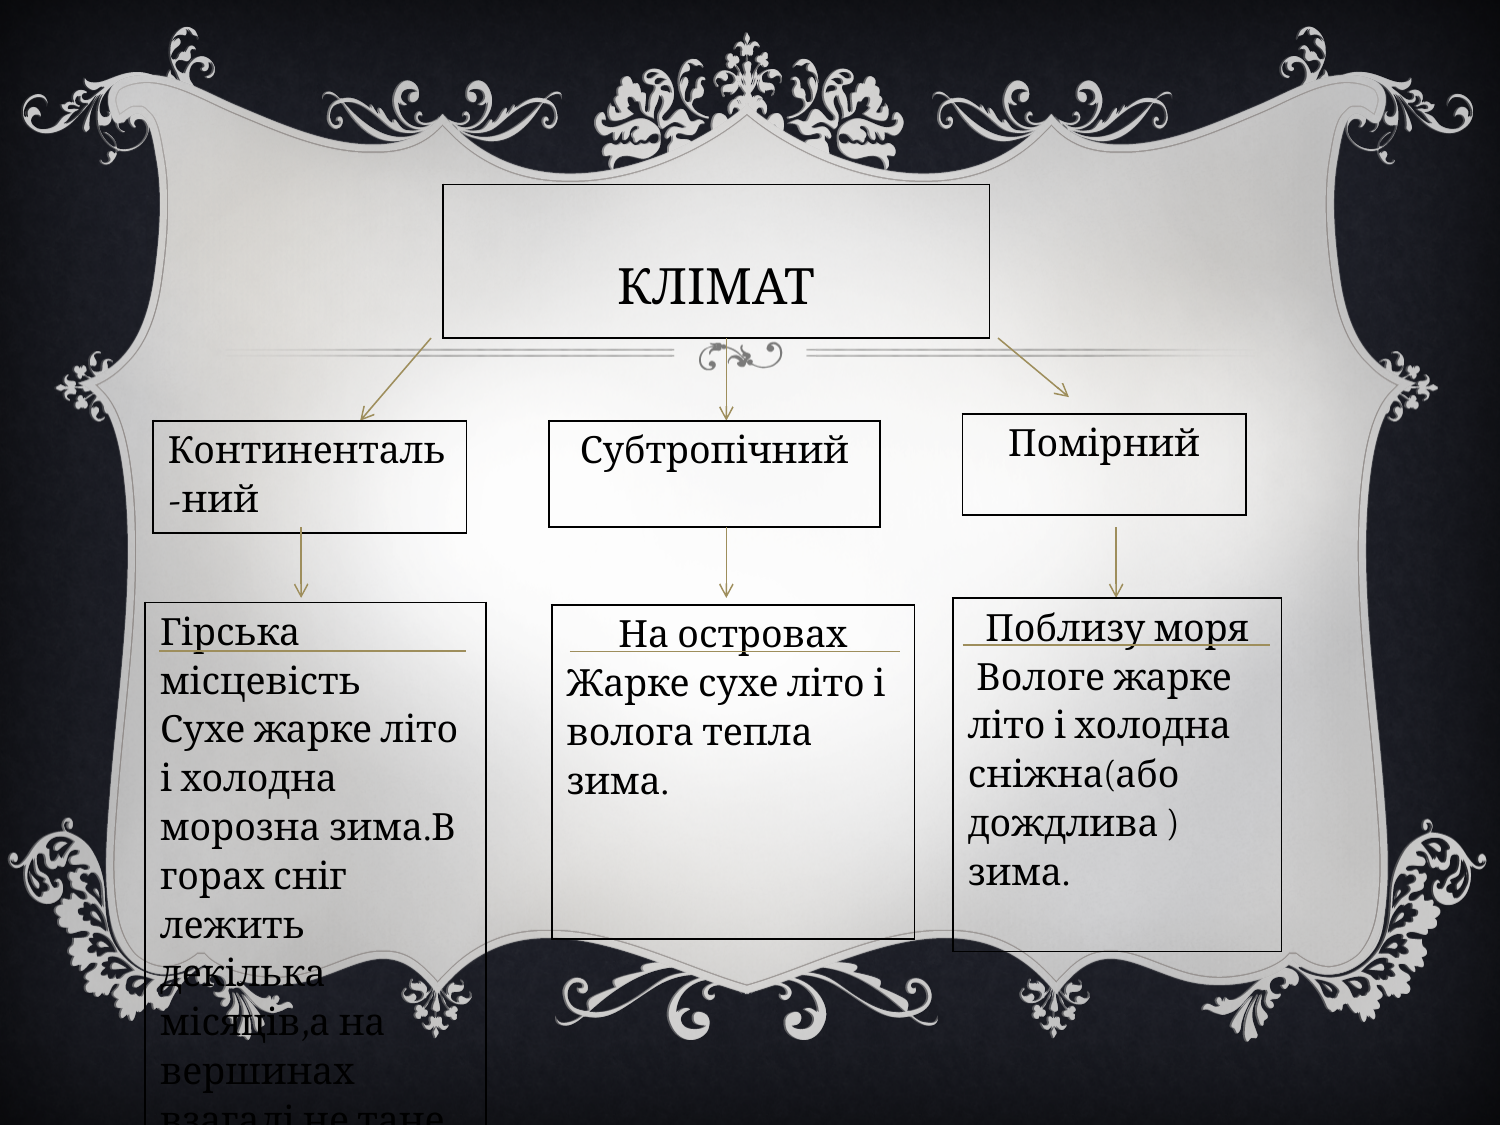

| КЛІМАТ |
| --- |
| Помірний |
| --- |
| Континенталь-ний |
| --- |
| Субтропічний |
| --- |
| Поблизу моря Вологе жарке літо і холодна сніжна(або дождлива ) зима. |
| --- |
| Гірська місцевість Сухе жарке літо і холодна морозна зима.В горах сніг лежить декілька місяців,а на вершинах взагалі не тане. |
| --- |
| На островах Жарке сухе літо і волога тепла зима. |
| --- |